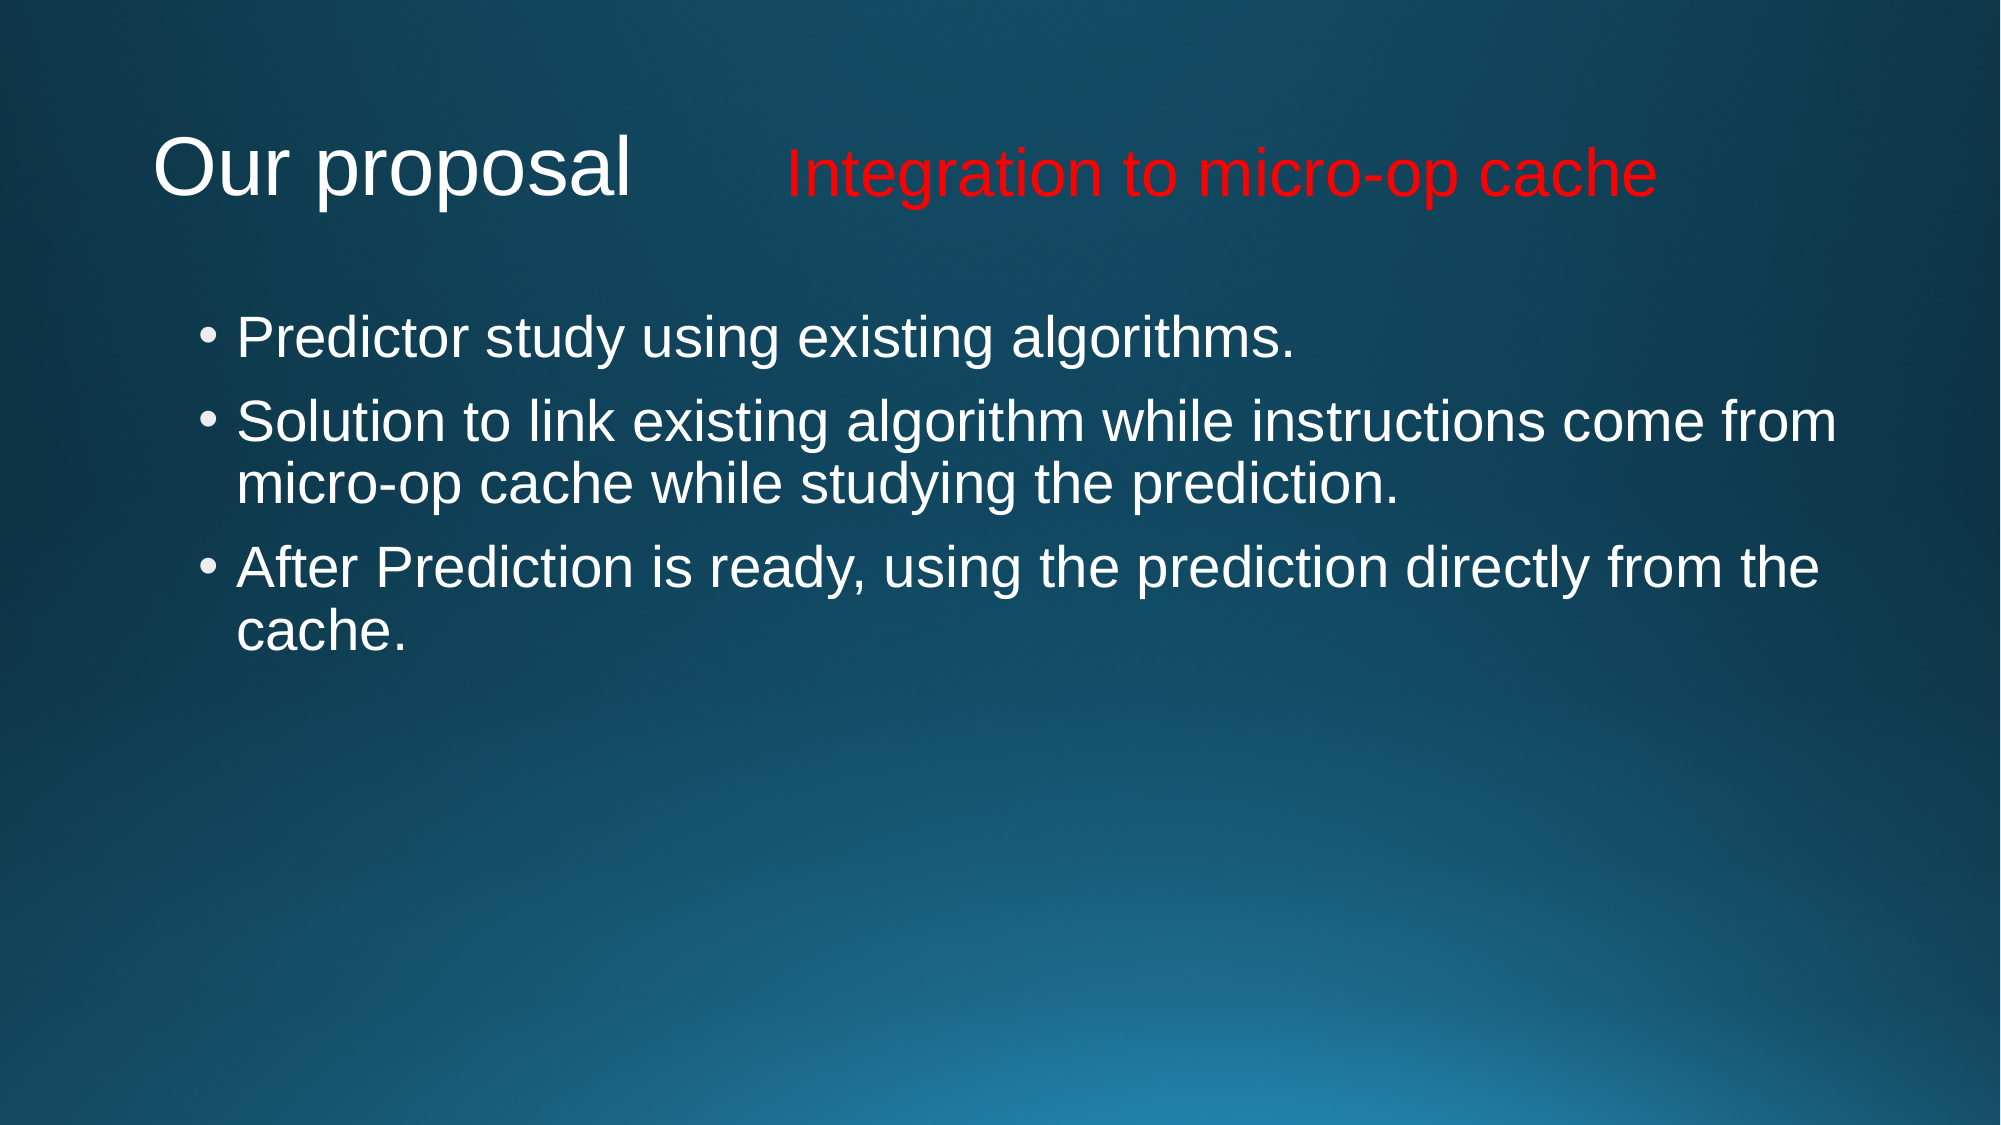

# Our proposal
Integration to micro-op cache
Predictor study using existing algorithms.
Solution to link existing algorithm while instructions come from micro-op cache while studying the prediction.
After Prediction is ready, using the prediction directly from the cache.